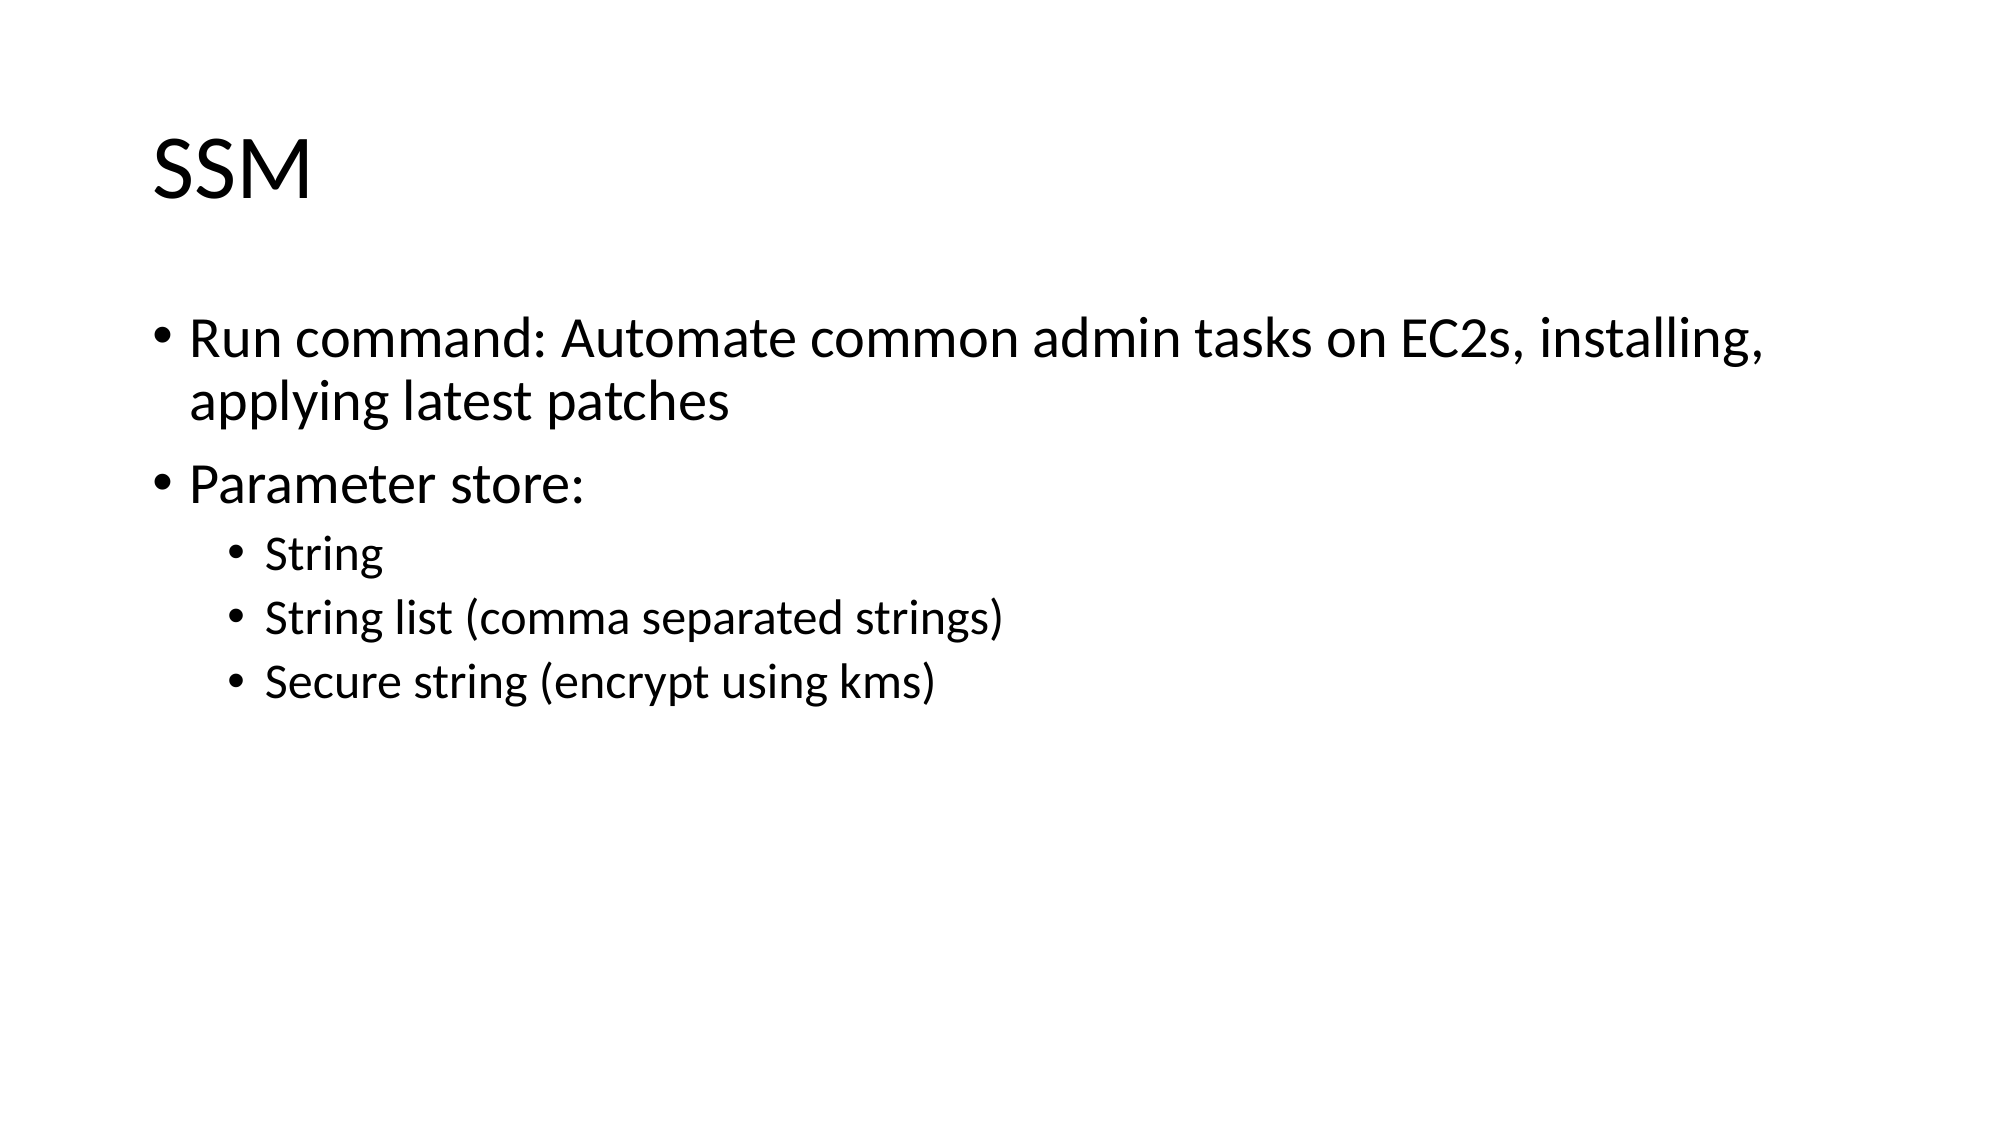

# SSM
Run command: Automate common admin tasks on EC2s, installing, applying latest patches
Parameter store:
String
String list (comma separated strings)
Secure string (encrypt using kms)